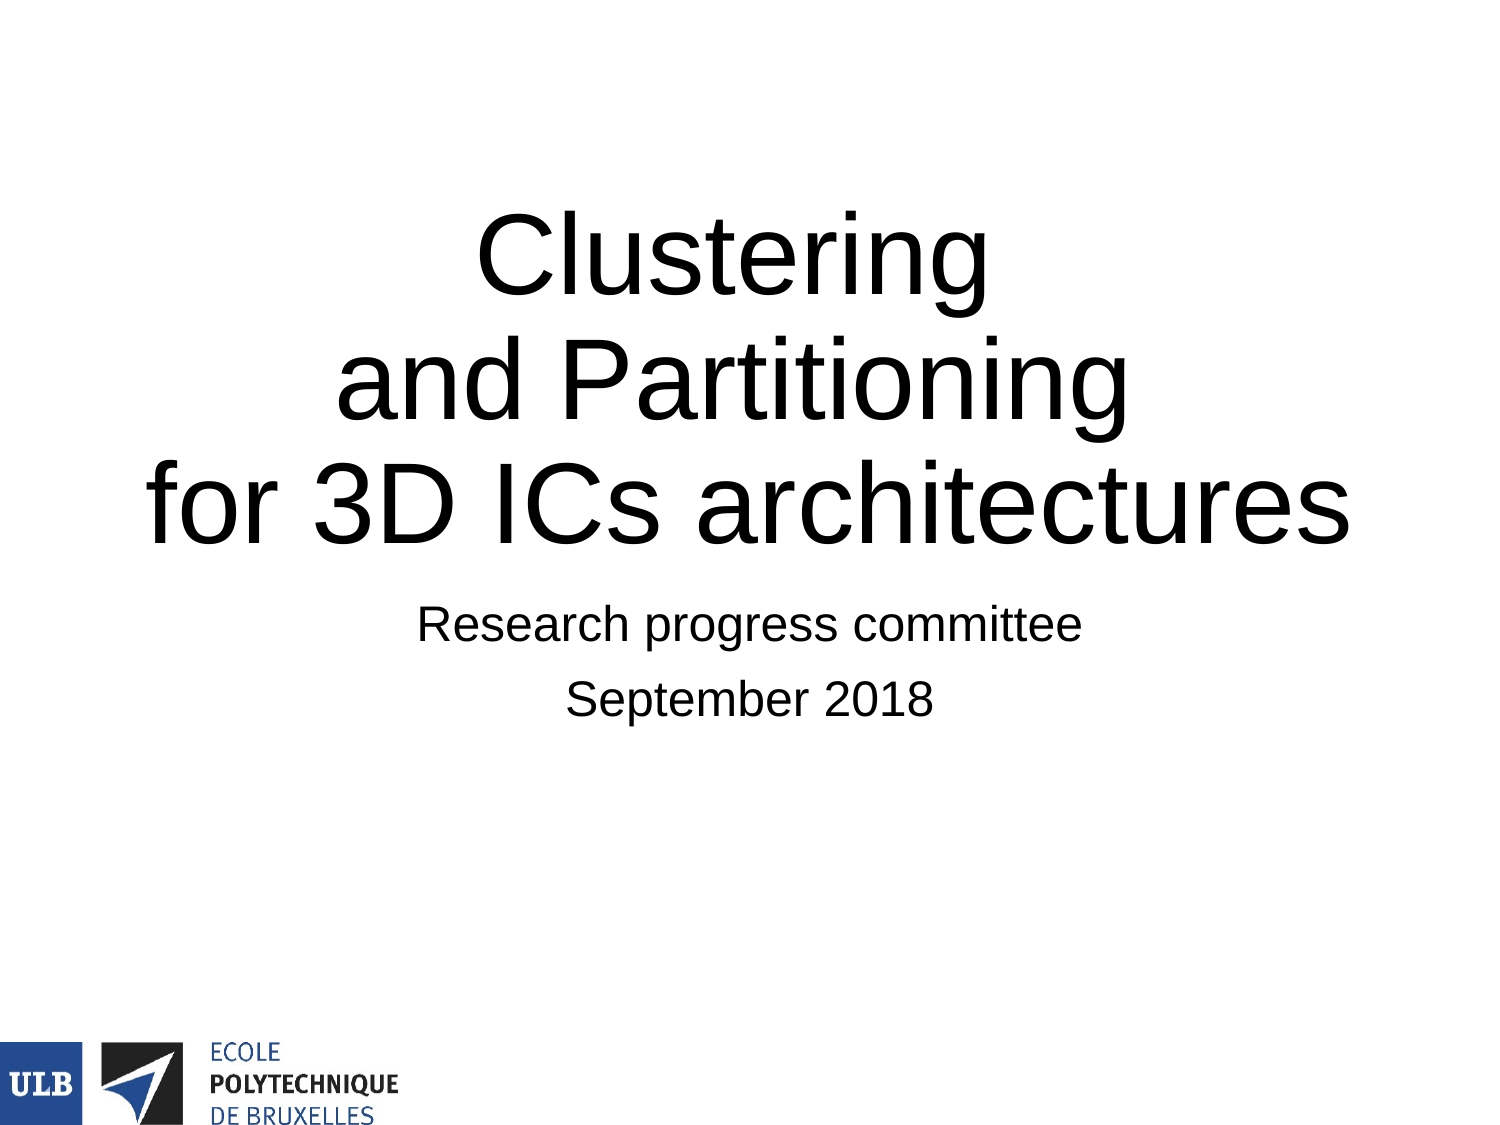

# Clustering and Partitioning for 3D ICs architectures
Research progress committee
September 2018